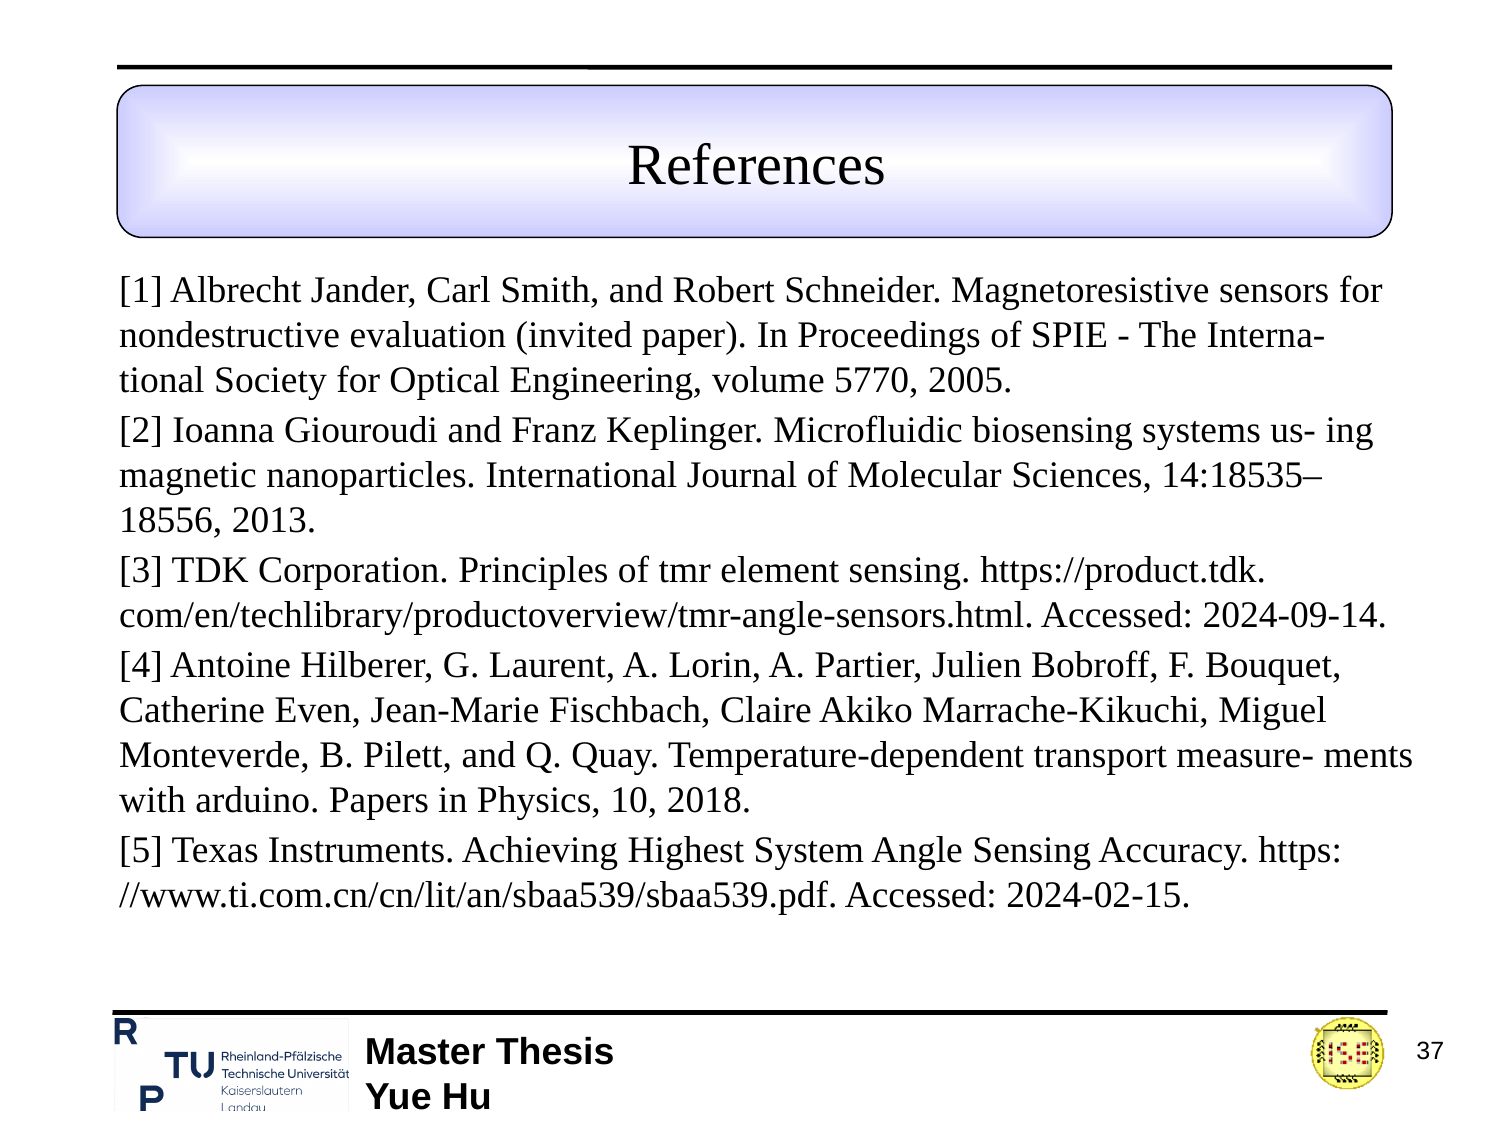

# References
[1] Albrecht Jander, Carl Smith, and Robert Schneider. Magnetoresistive sensors for nondestructive evaluation (invited paper). In Proceedings of SPIE - The Interna- tional Society for Optical Engineering, volume 5770, 2005.
[2] Ioanna Giouroudi and Franz Keplinger. Microfluidic biosensing systems us- ing magnetic nanoparticles. International Journal of Molecular Sciences, 14:18535– 18556, 2013.
[3] TDK Corporation. Principles of tmr element sensing. https://product.tdk. com/en/techlibrary/productoverview/tmr-angle-sensors.html. Accessed: 2024-09-14.
[4] Antoine Hilberer, G. Laurent, A. Lorin, A. Partier, Julien Bobroff, F. Bouquet, Catherine Even, Jean-Marie Fischbach, Claire Akiko Marrache-Kikuchi, Miguel Monteverde, B. Pilett, and Q. Quay. Temperature-dependent transport measure- ments with arduino. Papers in Physics, 10, 2018.
[5] Texas Instruments. Achieving Highest System Angle Sensing Accuracy. https: //www.ti.com.cn/cn/lit/an/sbaa539/sbaa539.pdf. Accessed: 2024-02-15.